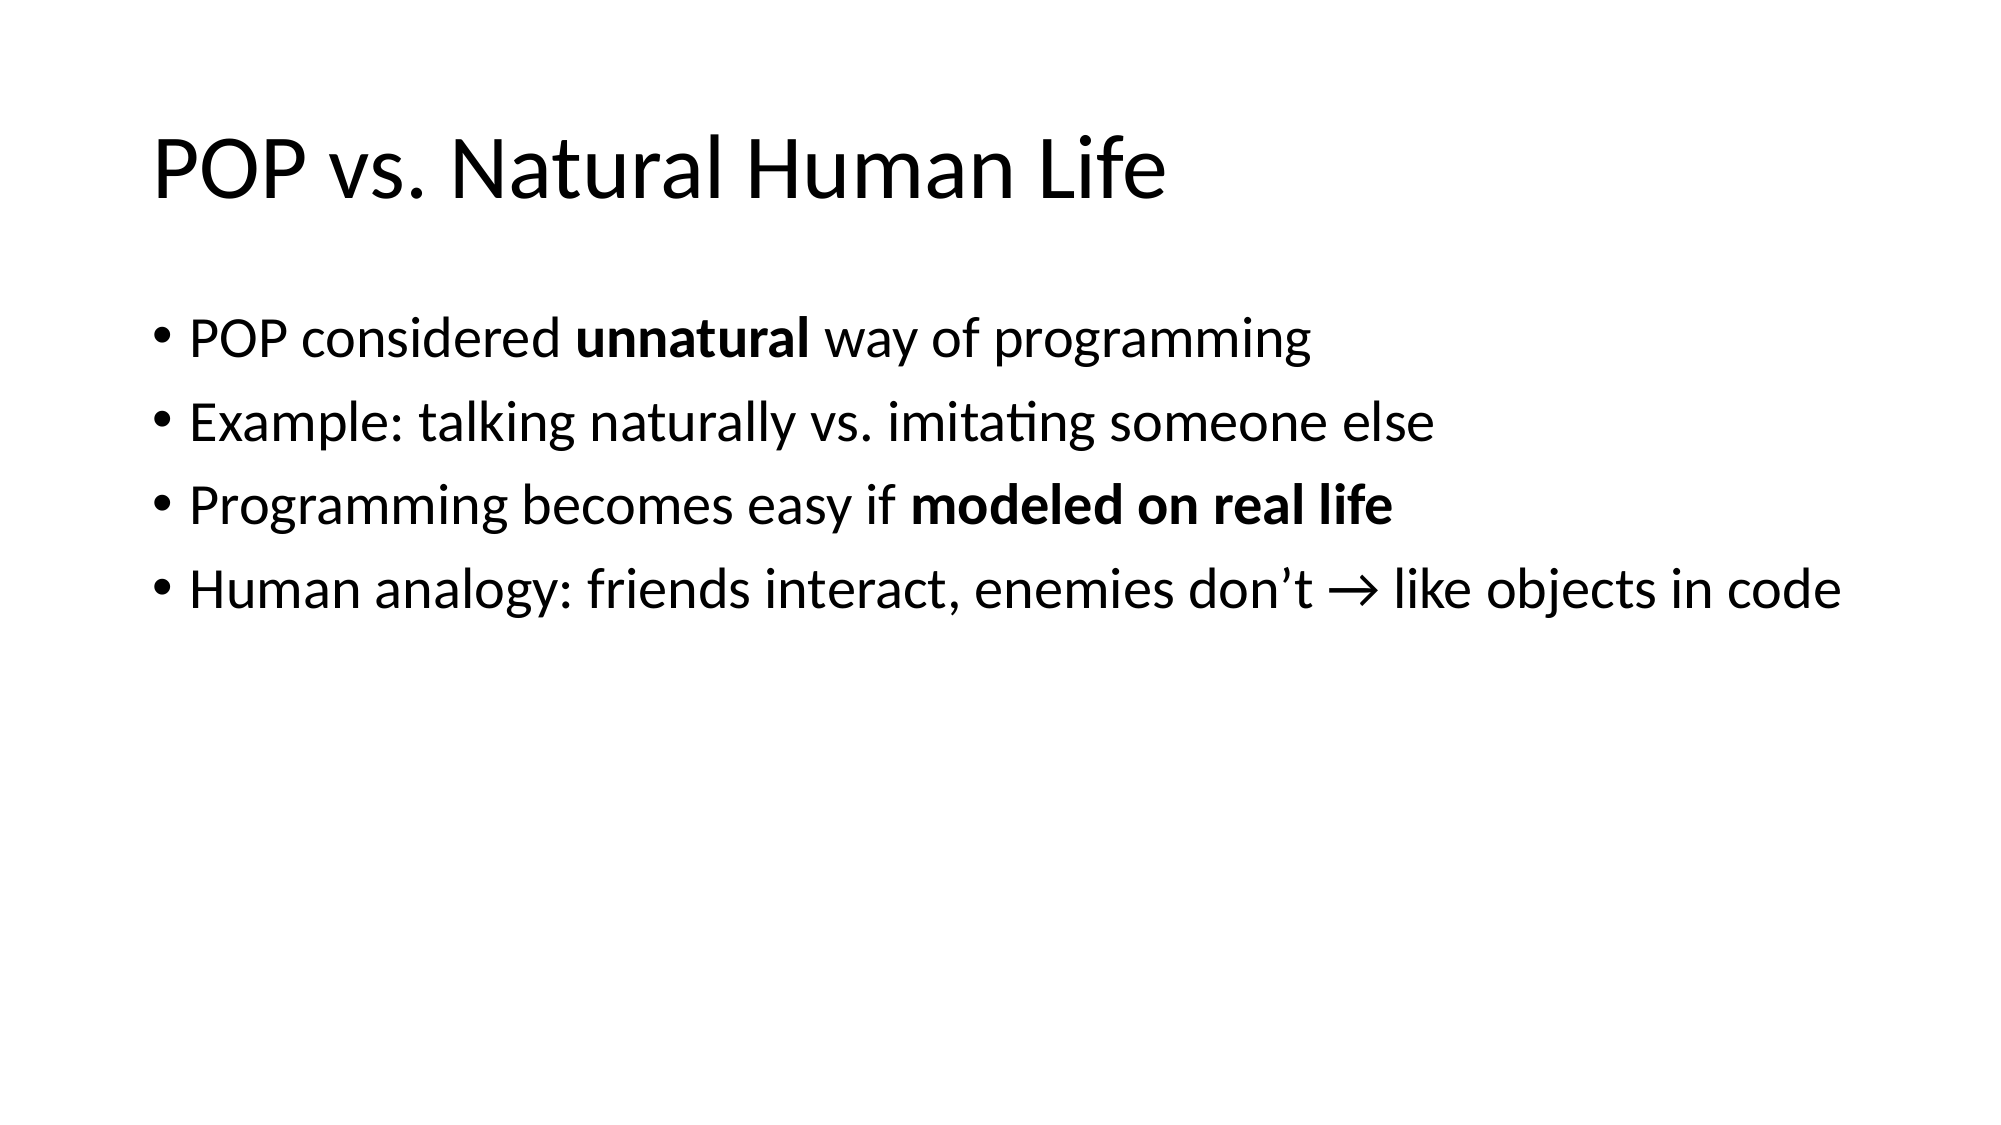

# POP vs. Natural Human Life
POP considered unnatural way of programming
Example: talking naturally vs. imitating someone else
Programming becomes easy if modeled on real life
Human analogy: friends interact, enemies don’t → like objects in code